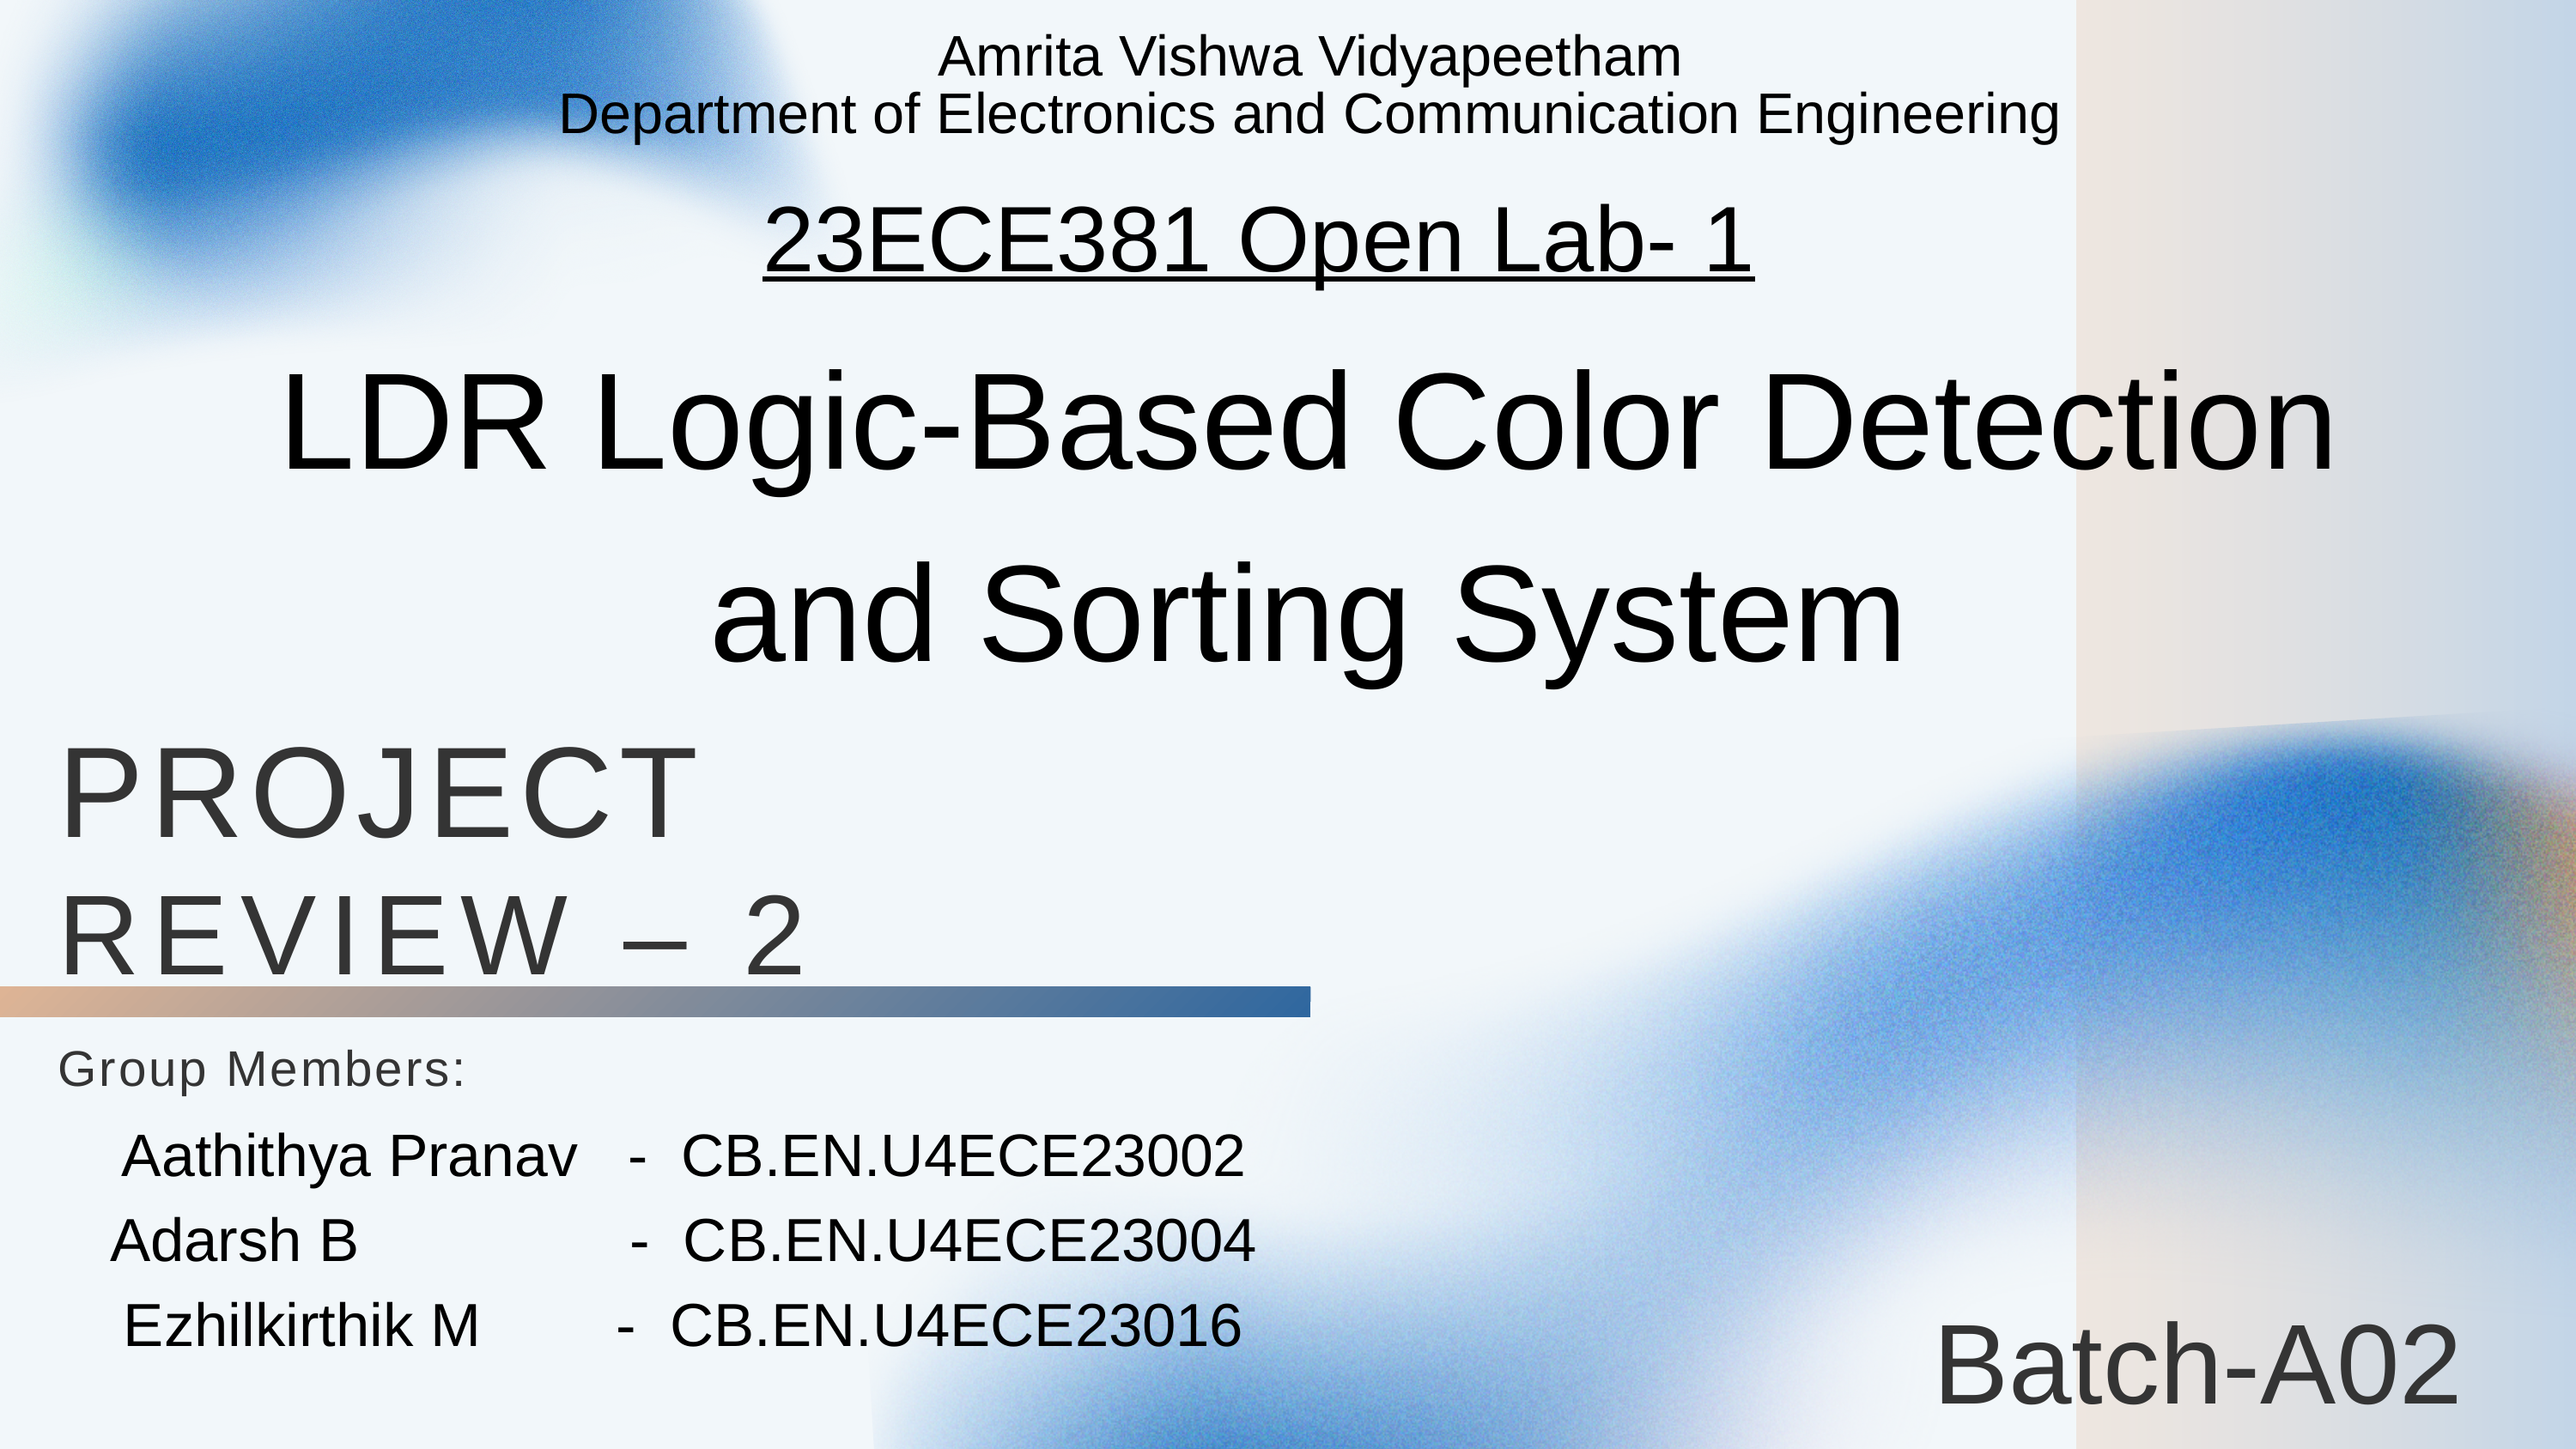

Amrita Vishwa Vidyapeetham
Department of Electronics and Communication Engineering
23ECE381 Open Lab- 1
LDR Logic-Based Color Detection and Sorting System
PROJECT

REVIEW – 2

Group Members:
Aathithya Pranav   -  CB.EN.U4ECE23002
Adarsh B                -  CB.EN.U4ECE23004
Ezhilkirthik M        -  CB.EN.U4ECE23016
Batch-A02​